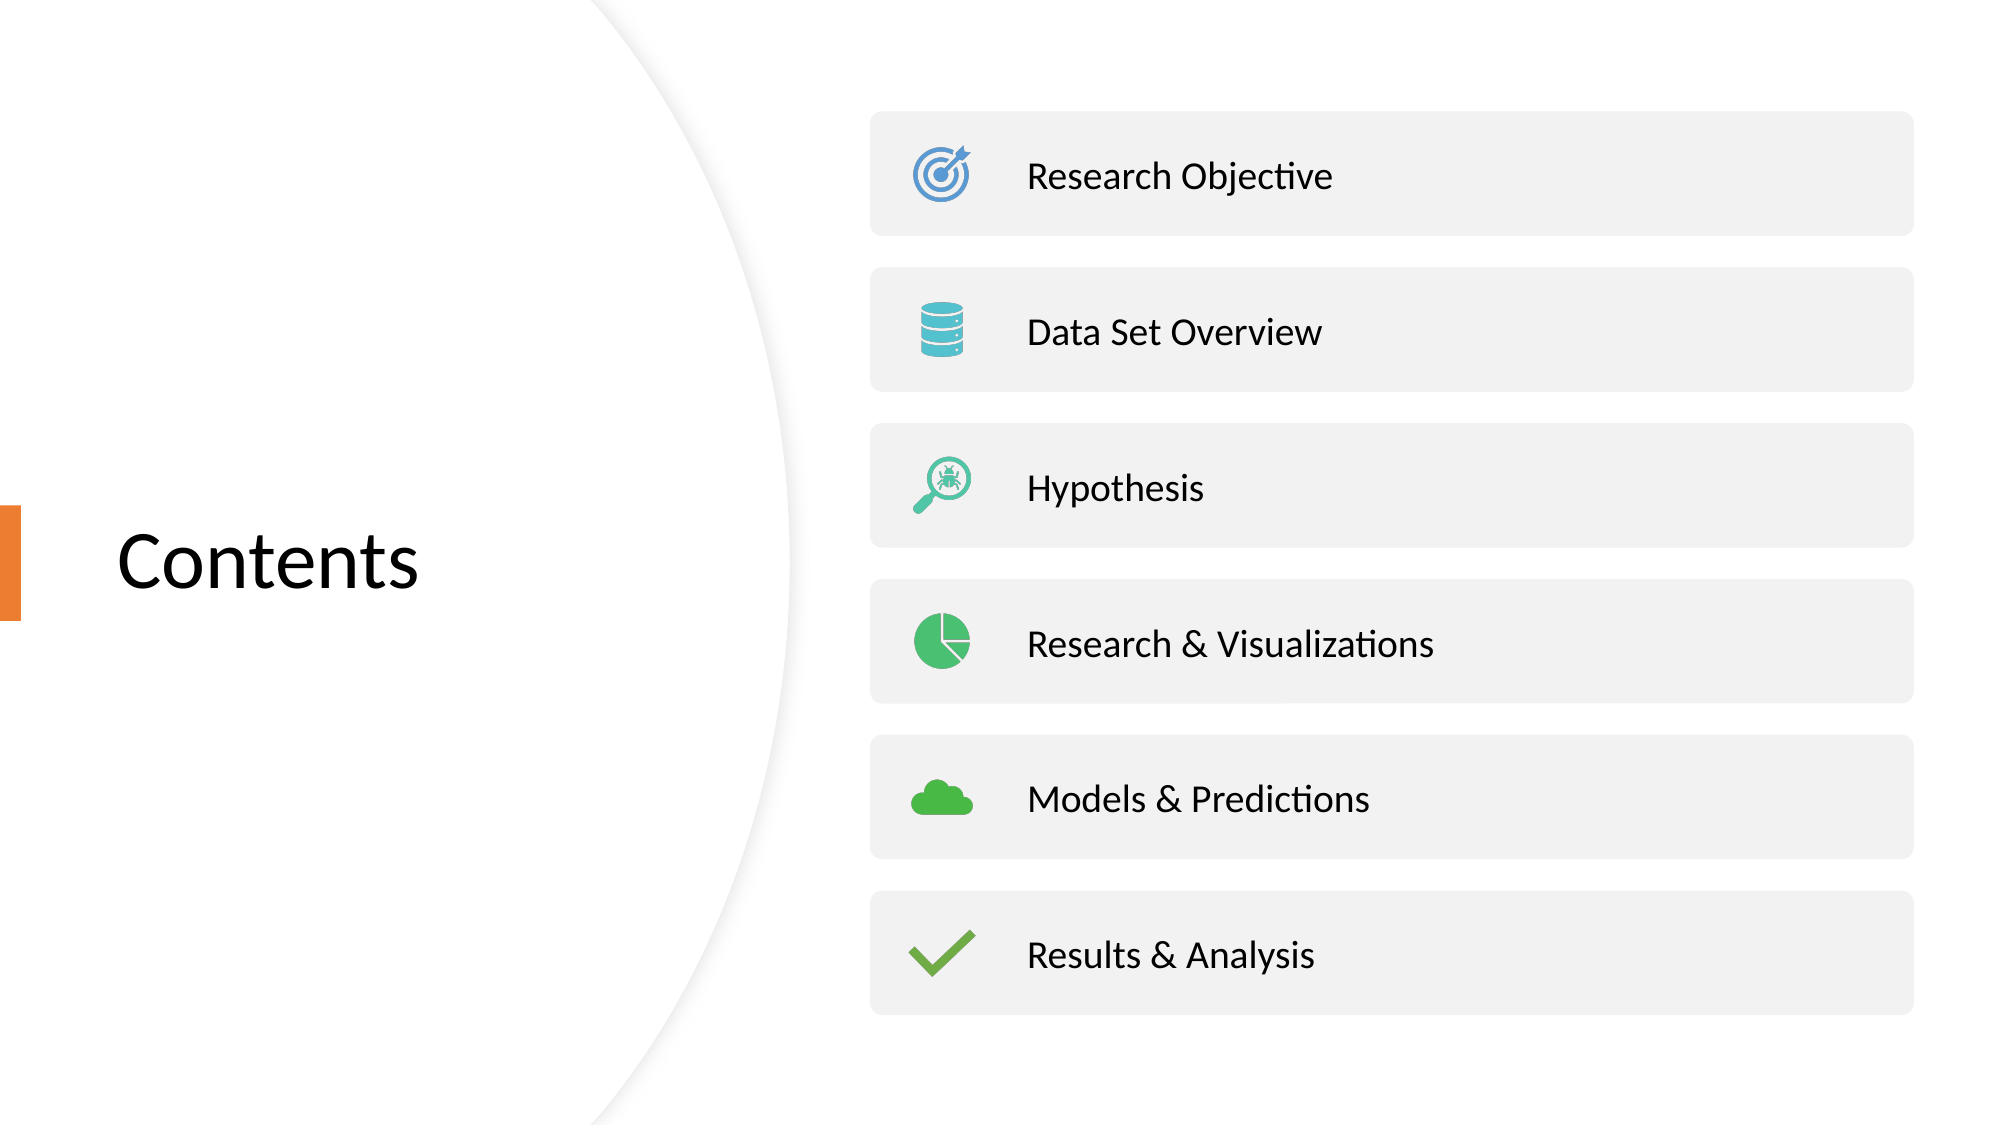

Research Objective
Data Set Overview
Hypothesis
Research & Visualizations
Models & Predictions
Results & Analysis
# Contents